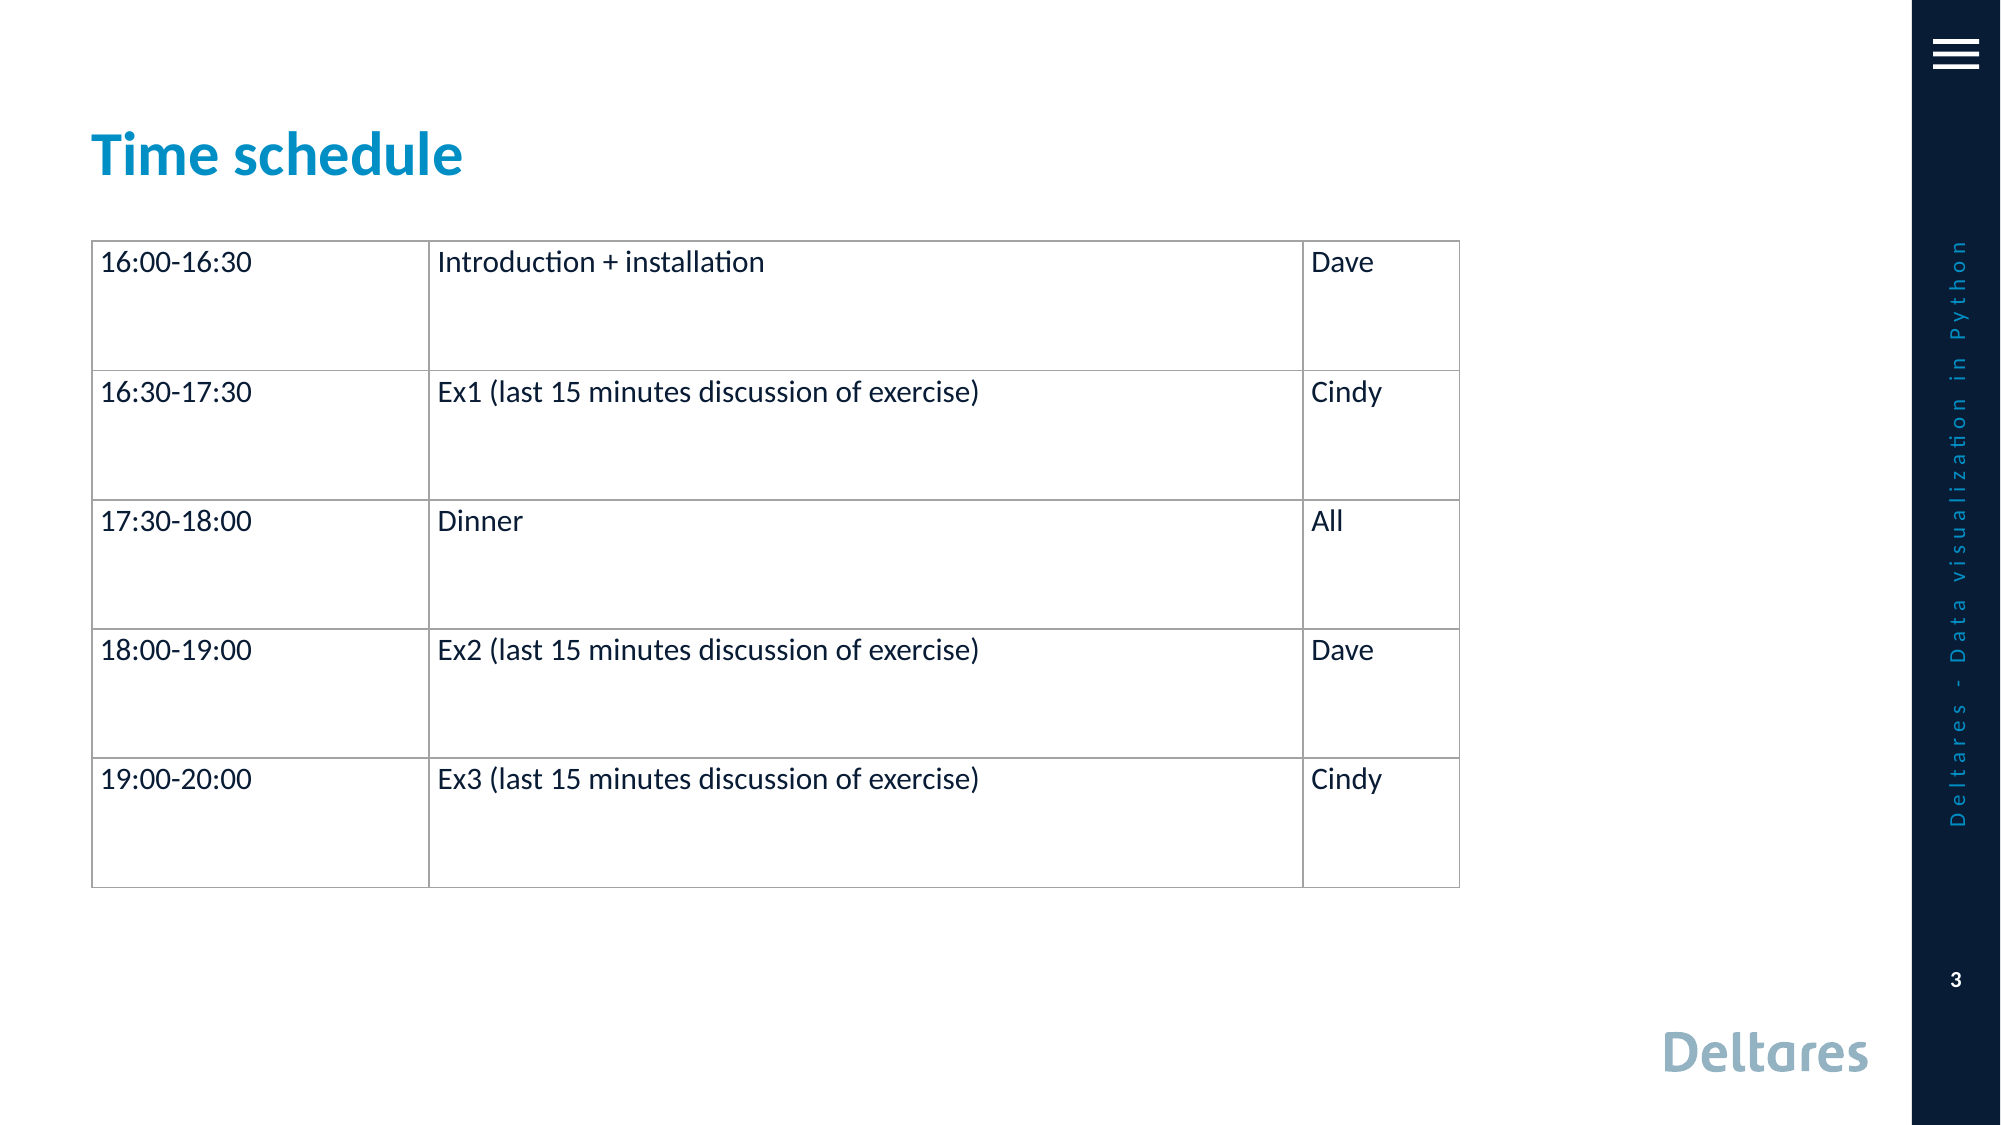

# Time schedule

| 16:00-16:30 | Introduction + installation | Dave |
| --- | --- | --- |
| 16:30-17:30 | Ex1 (last 15 minutes discussion of exercise) | Cindy |
| 17:30-18:00 | Dinner | All |
| 18:00-19:00 | Ex2 (last 15 minutes discussion of exercise) | Dave |
| 19:00-20:00 | Ex3 (last 15 minutes discussion of exercise) | Cindy |
Deltares - Data visualization in Python
3